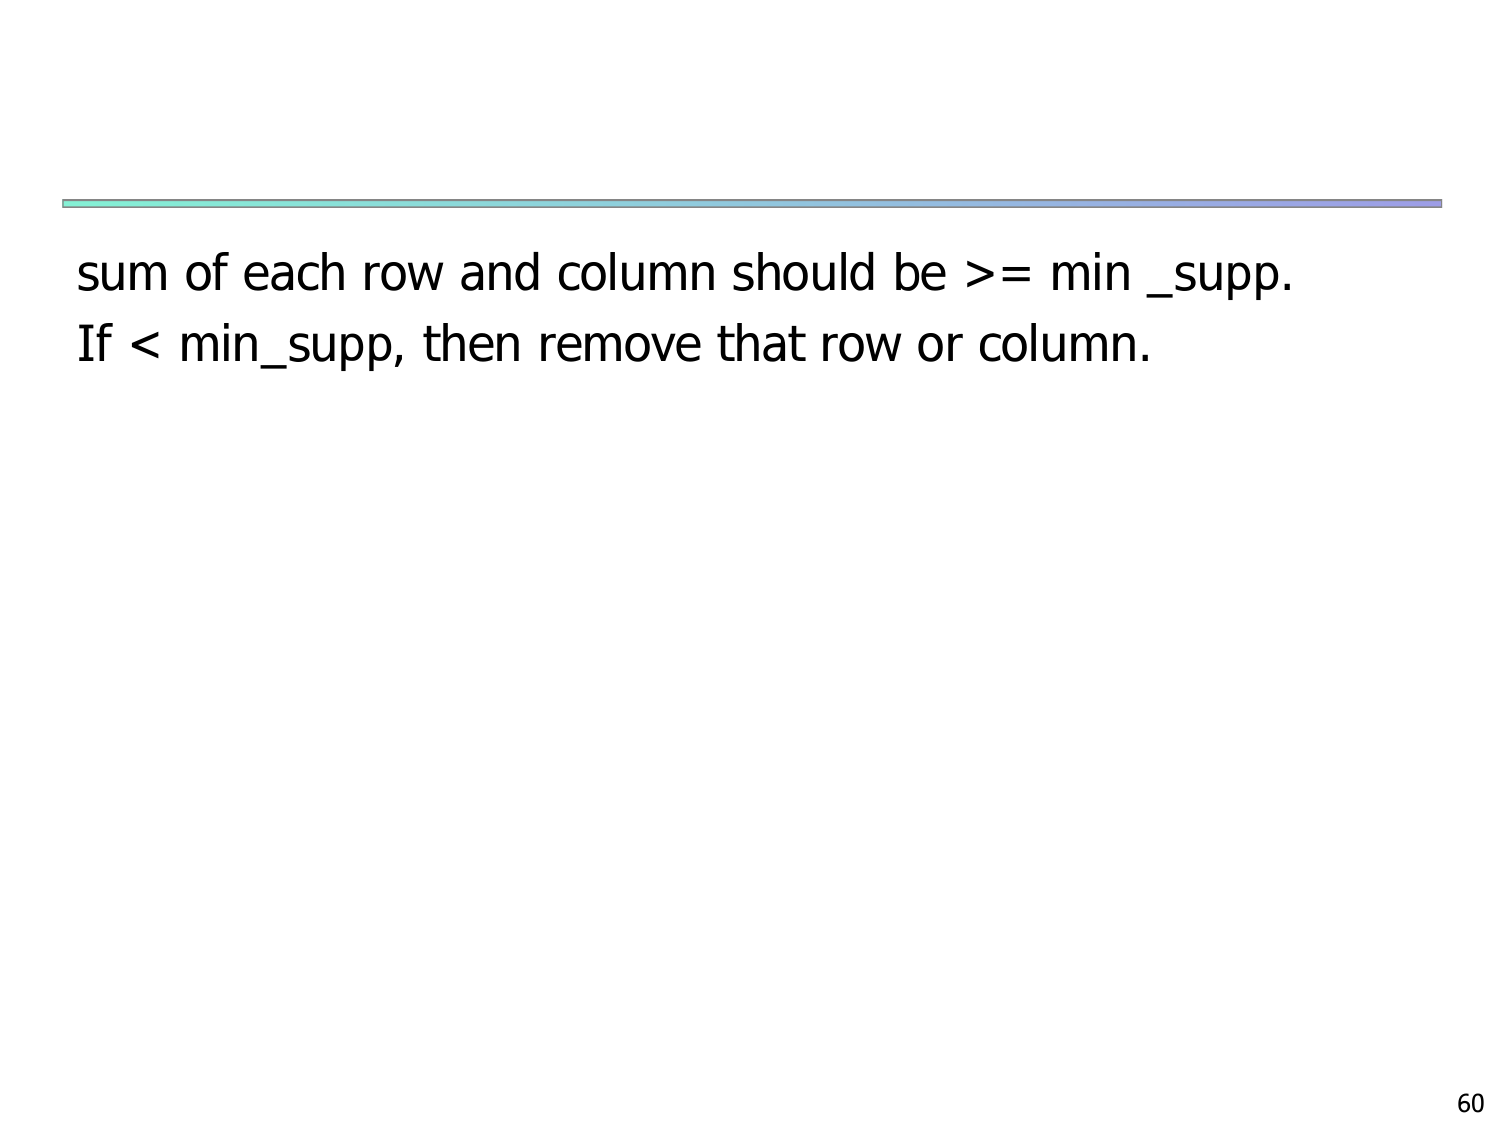

#
sum of each row and column should be >= min _supp.
If < min_supp, then remove that row or column.

60